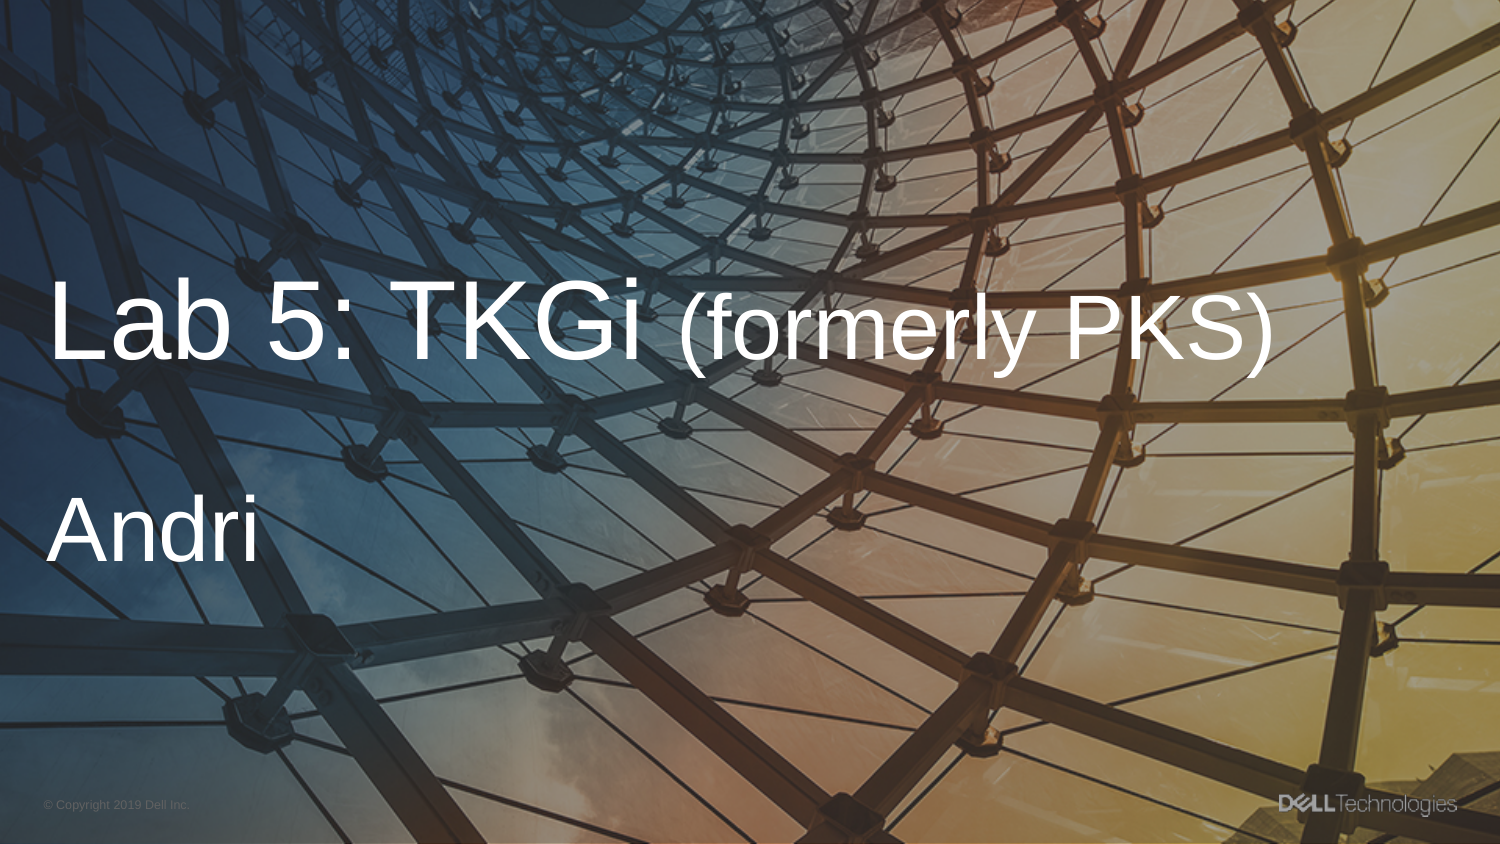

# Lab 5: TKGi (formerly PKS) Andri